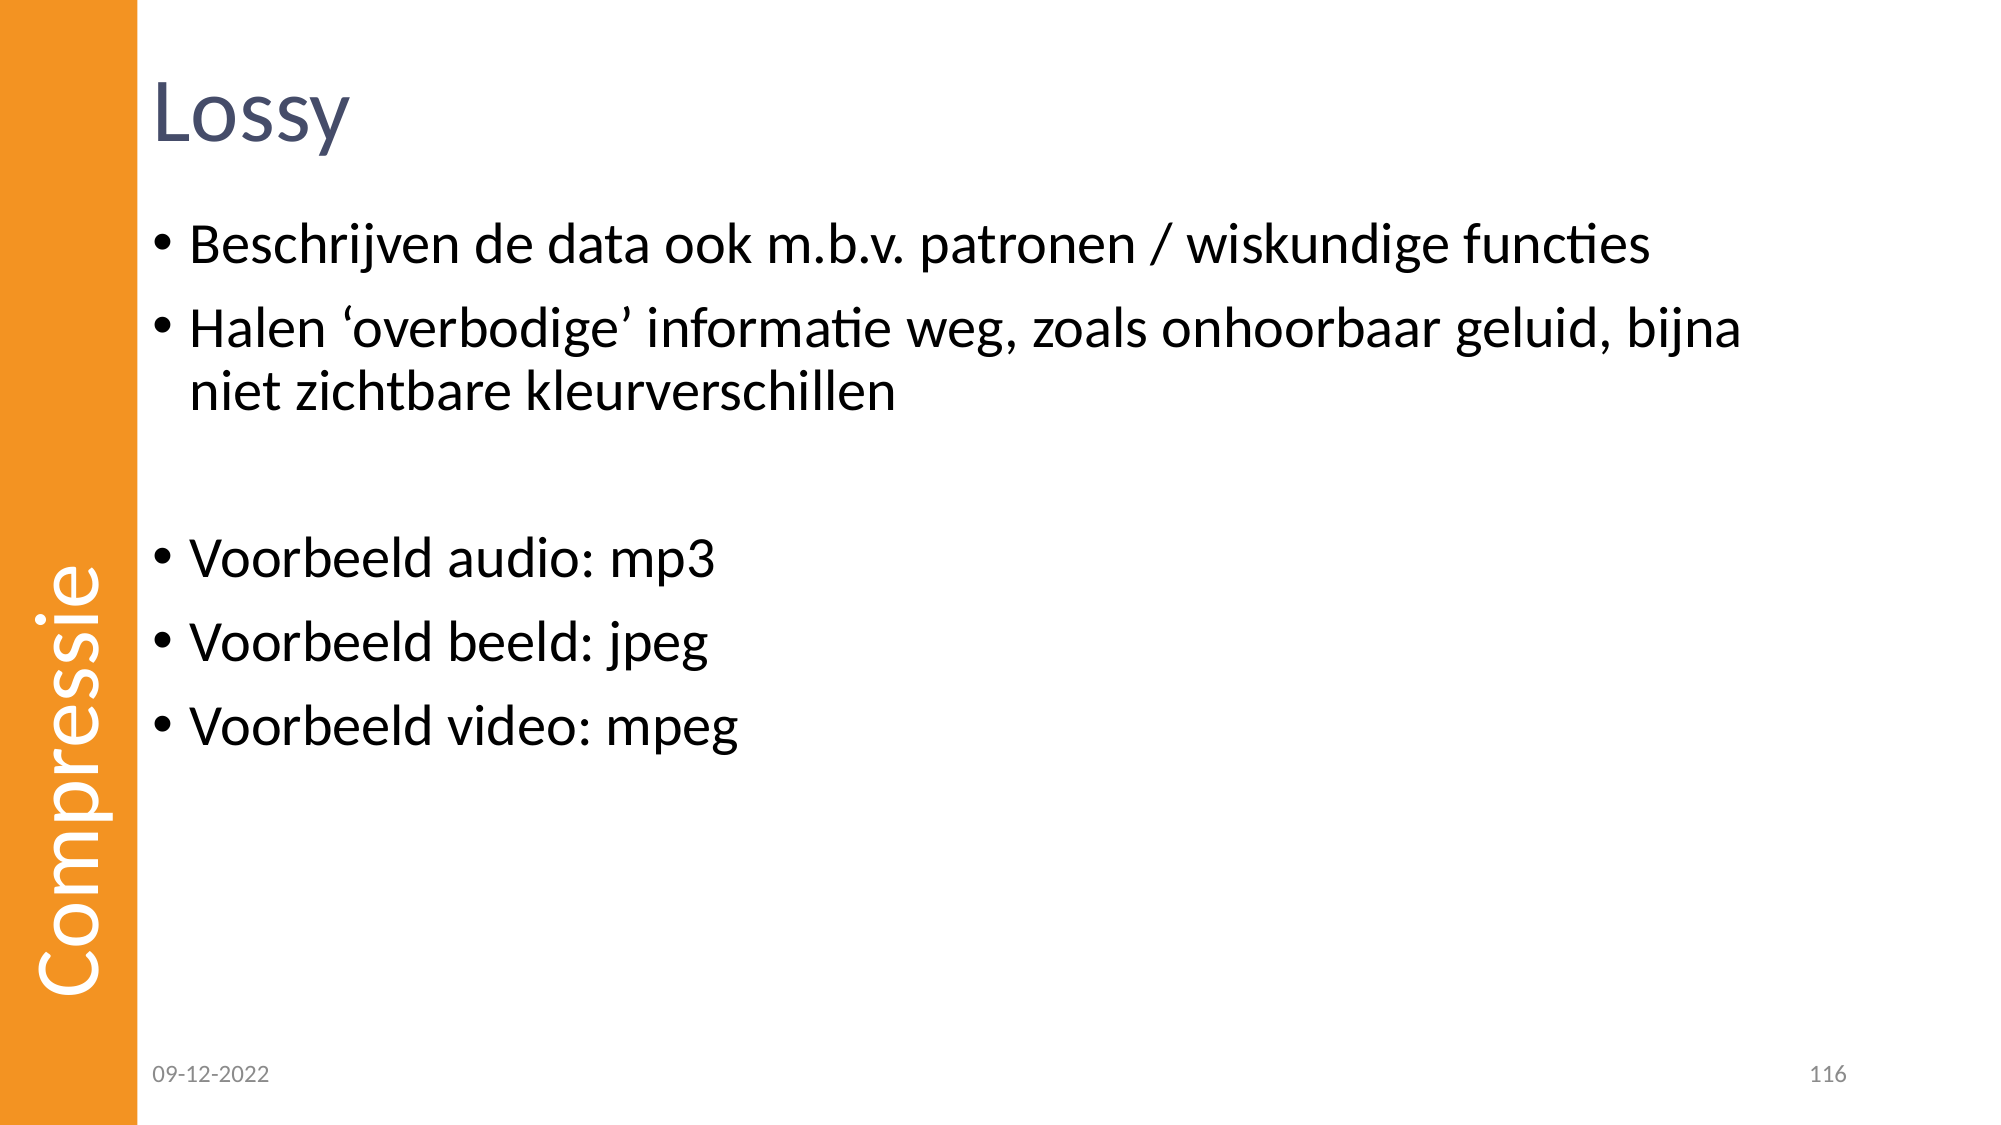

# Lossy
Beschrijven de data ook m.b.v. patronen / wiskundige functies
Halen ‘overbodige’ informatie weg, zoals onhoorbaar geluid, bijna niet zichtbare kleurverschillen

Voorbeeld audio: mp3
Voorbeeld beeld: jpeg
Voorbeeld video: mpeg
Compressie
09-12-2022

116